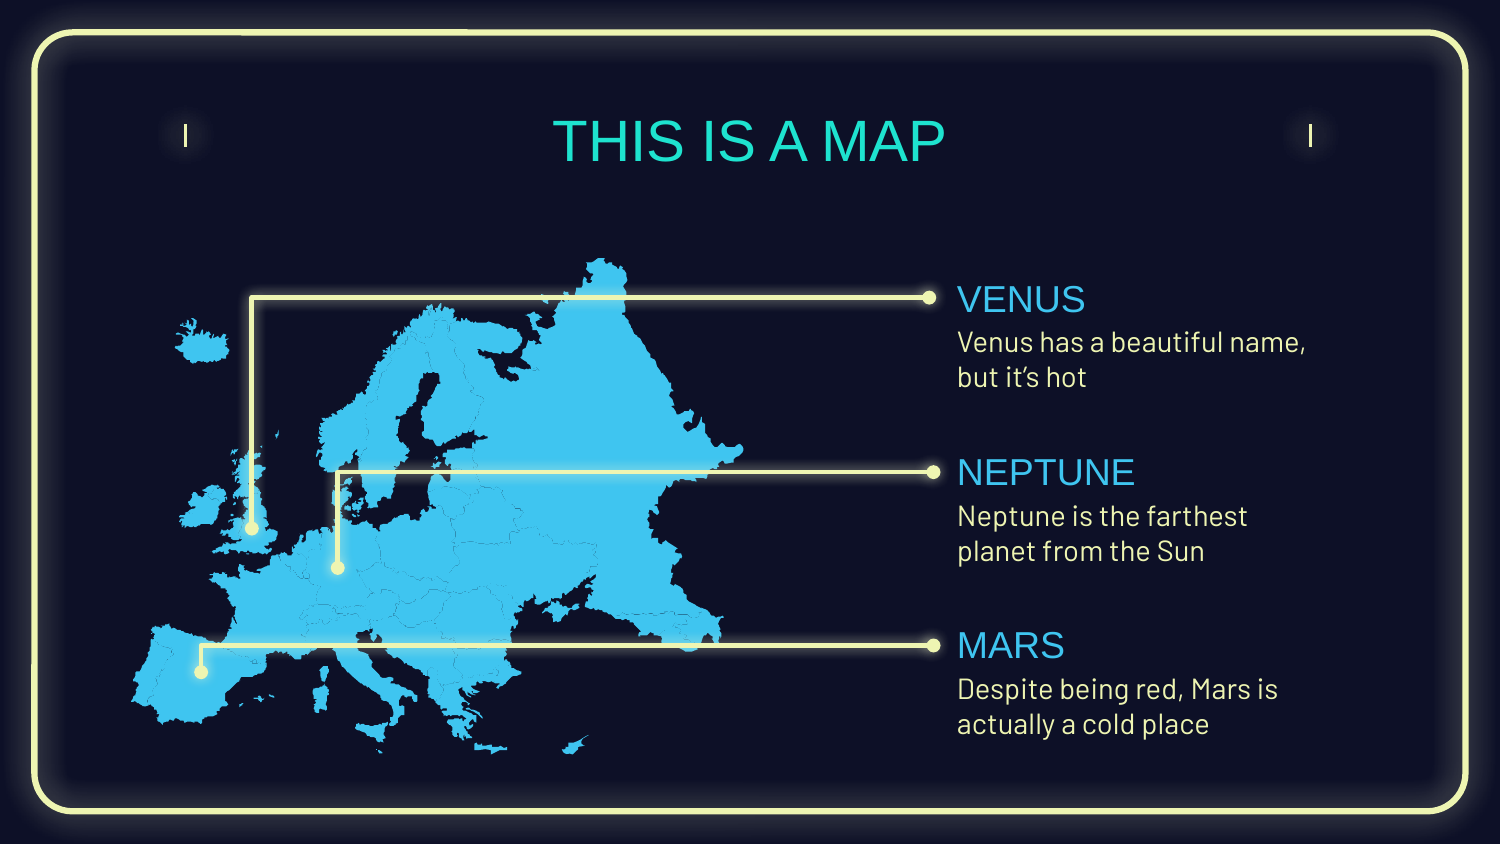

# THIS IS A MAP

VENUS

Venus has a beautiful name, but it’s hot
NEPTUNE

Neptune is the farthest planet from the Sun
MARS

Despite being red, Mars is actually a cold place